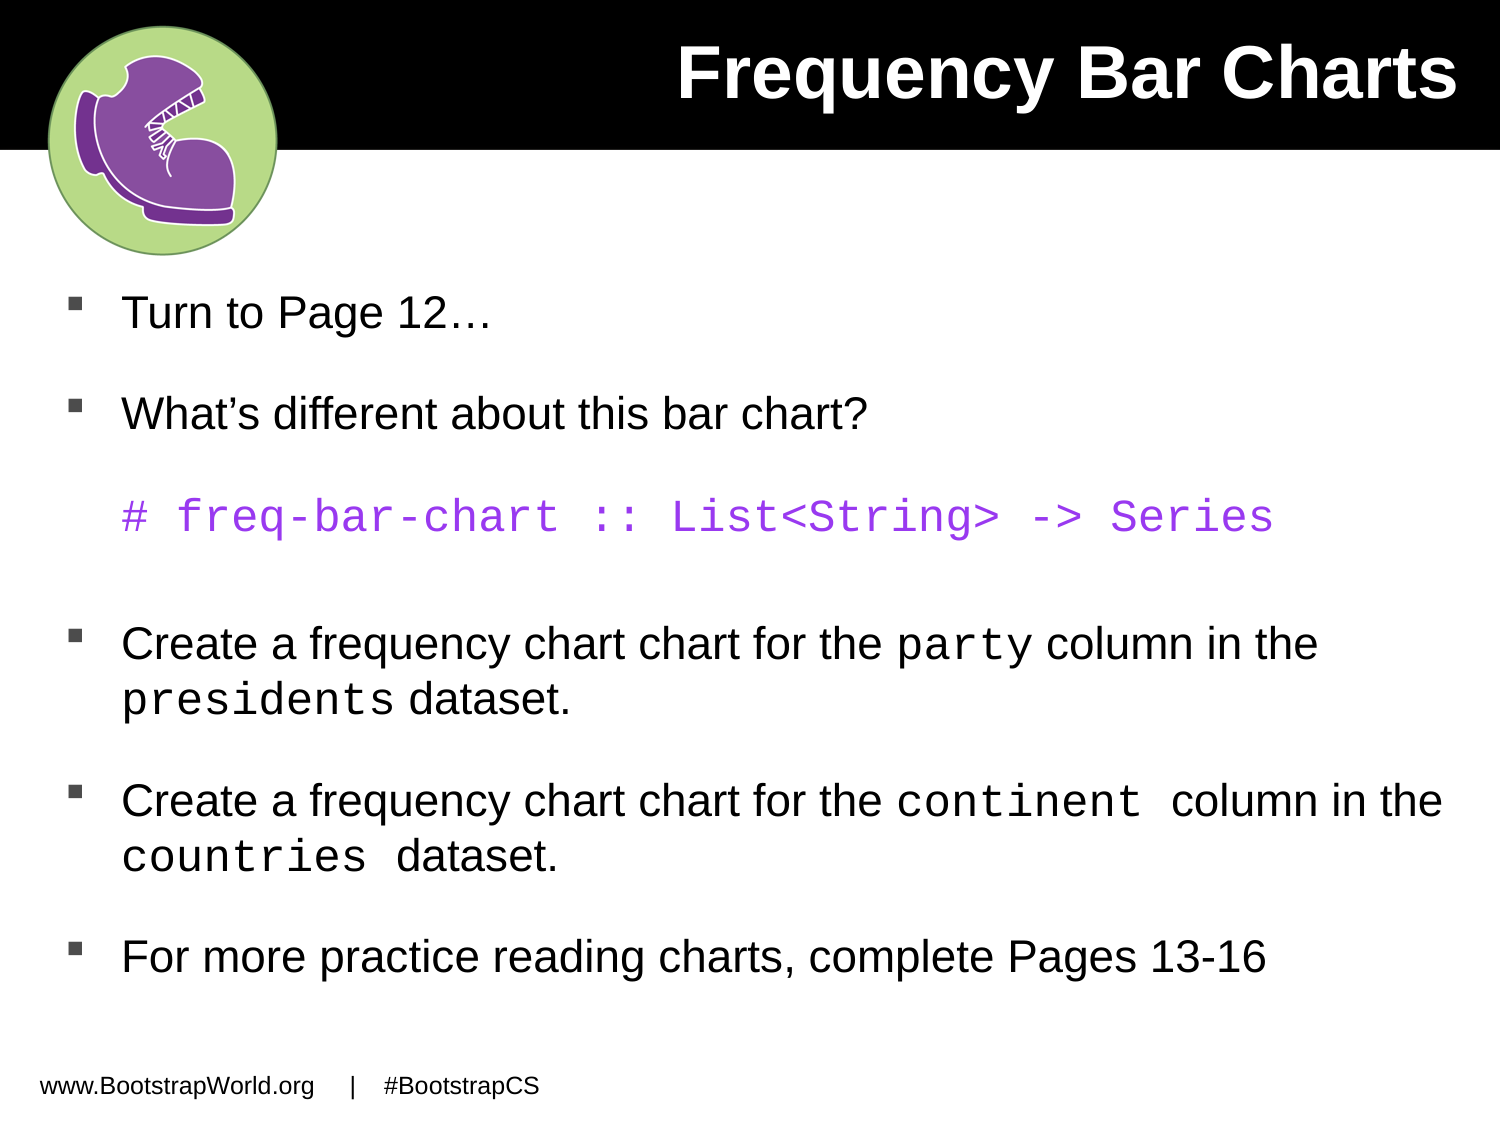

# Frequency Bar Charts
Turn to Page 12…
What’s different about this bar chart?
# freq-bar-chart :: List<String> -> Series

Create a frequency chart chart for the party column in the presidents dataset.
Create a frequency chart chart for the continent column in the countries dataset.
For more practice reading charts, complete Pages 13-16
www.BootstrapWorld.org     |    #BootstrapCS